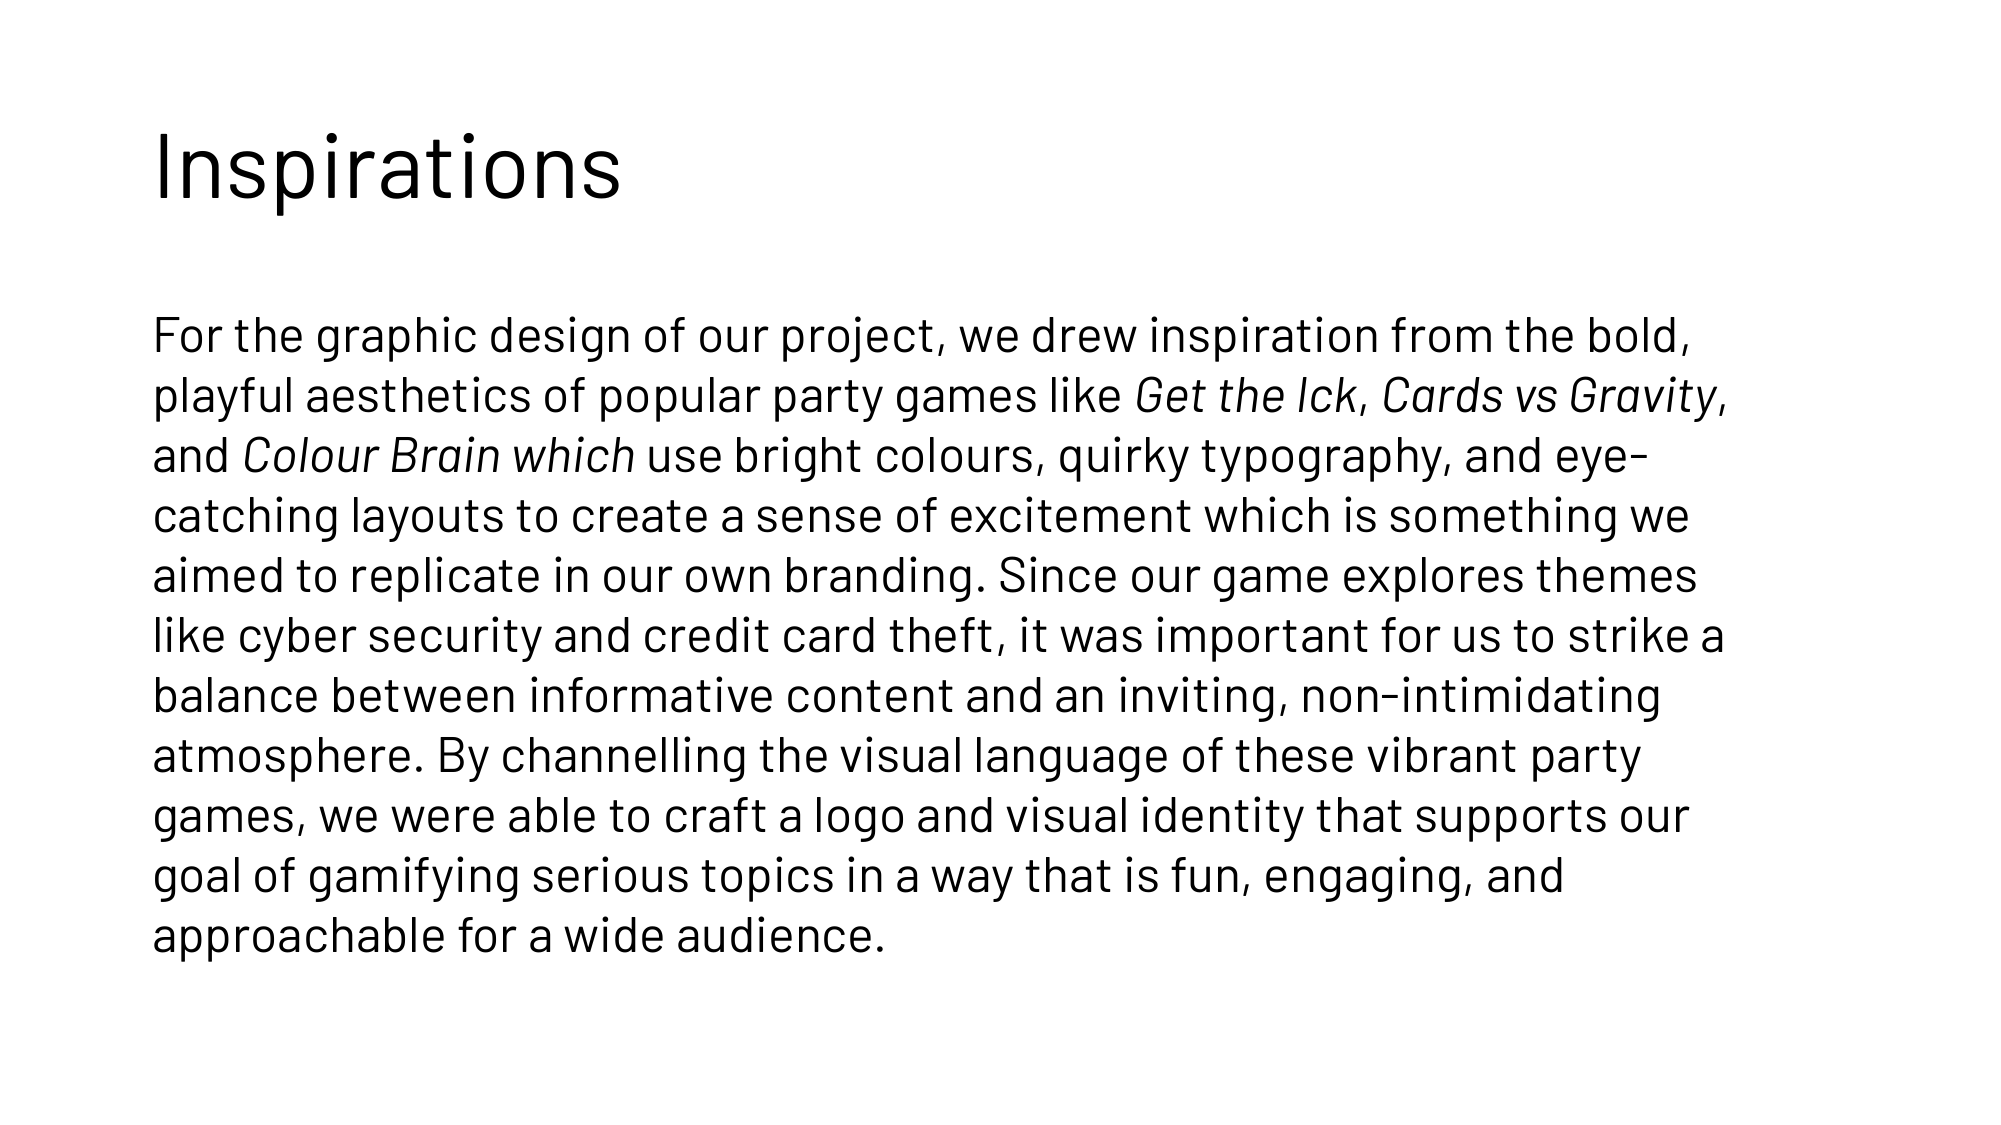

# Inspirations
For the graphic design of our project, we drew inspiration from the bold, playful aesthetics of popular party games like Get the Ick, Cards vs Gravity, and Colour Brain which use bright colours, quirky typography, and eye-catching layouts to create a sense of excitement which is something we aimed to replicate in our own branding. Since our game explores themes like cyber security and credit card theft, it was important for us to strike a balance between informative content and an inviting, non-intimidating atmosphere. By channelling the visual language of these vibrant party games, we were able to craft a logo and visual identity that supports our goal of gamifying serious topics in a way that is fun, engaging, and approachable for a wide audience.